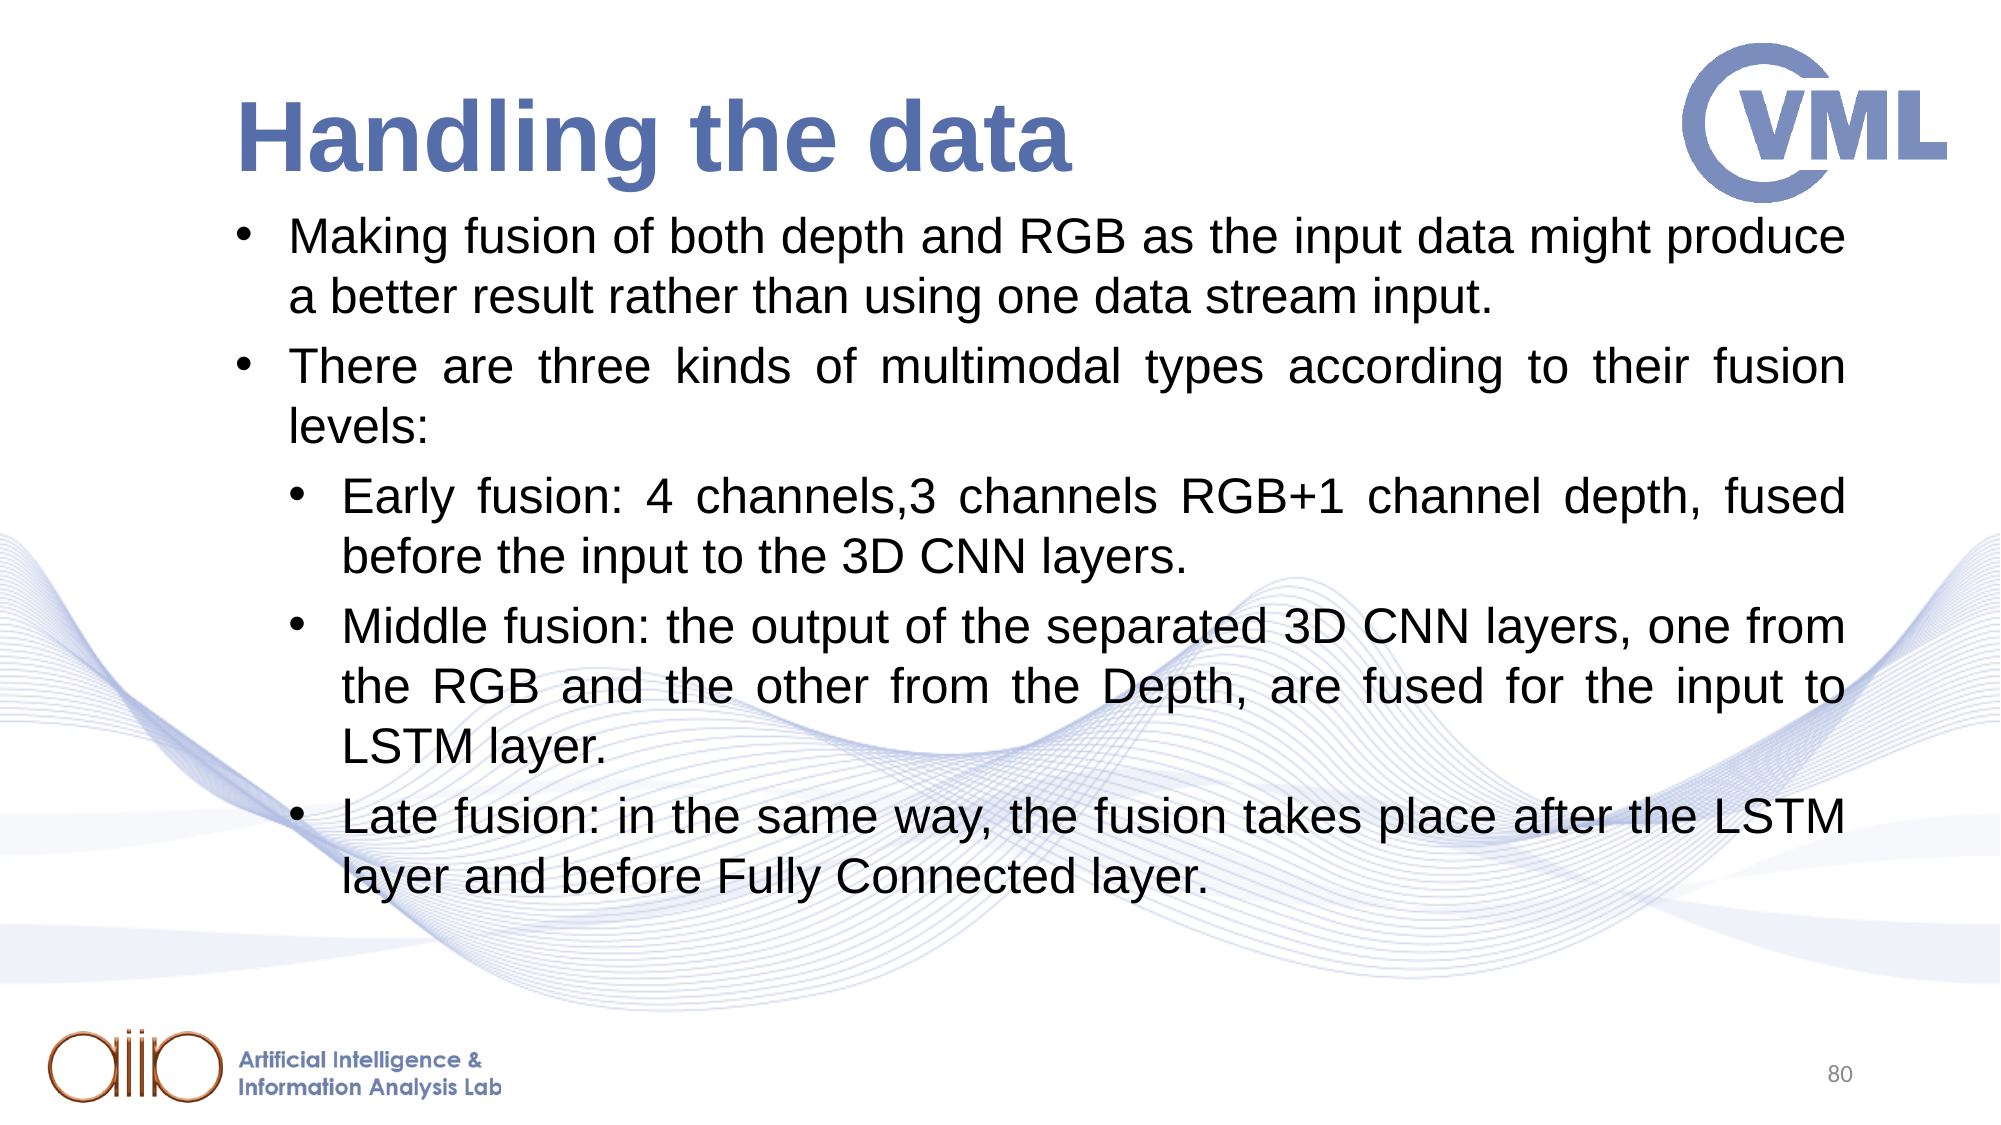

# Handling the data
Making fusion of both depth and RGB as the input data might produce a better result rather than using one data stream input.
There are three kinds of multimodal types according to their fusion levels:
Early fusion: 4 channels,3 channels RGB+1 channel depth, fused before the input to the 3D CNN layers.
Middle fusion: the output of the separated 3D CNN layers, one from the RGB and the other from the Depth, are fused for the input to LSTM layer.
Late fusion: in the same way, the fusion takes place after the LSTM layer and before Fully Connected layer.

80